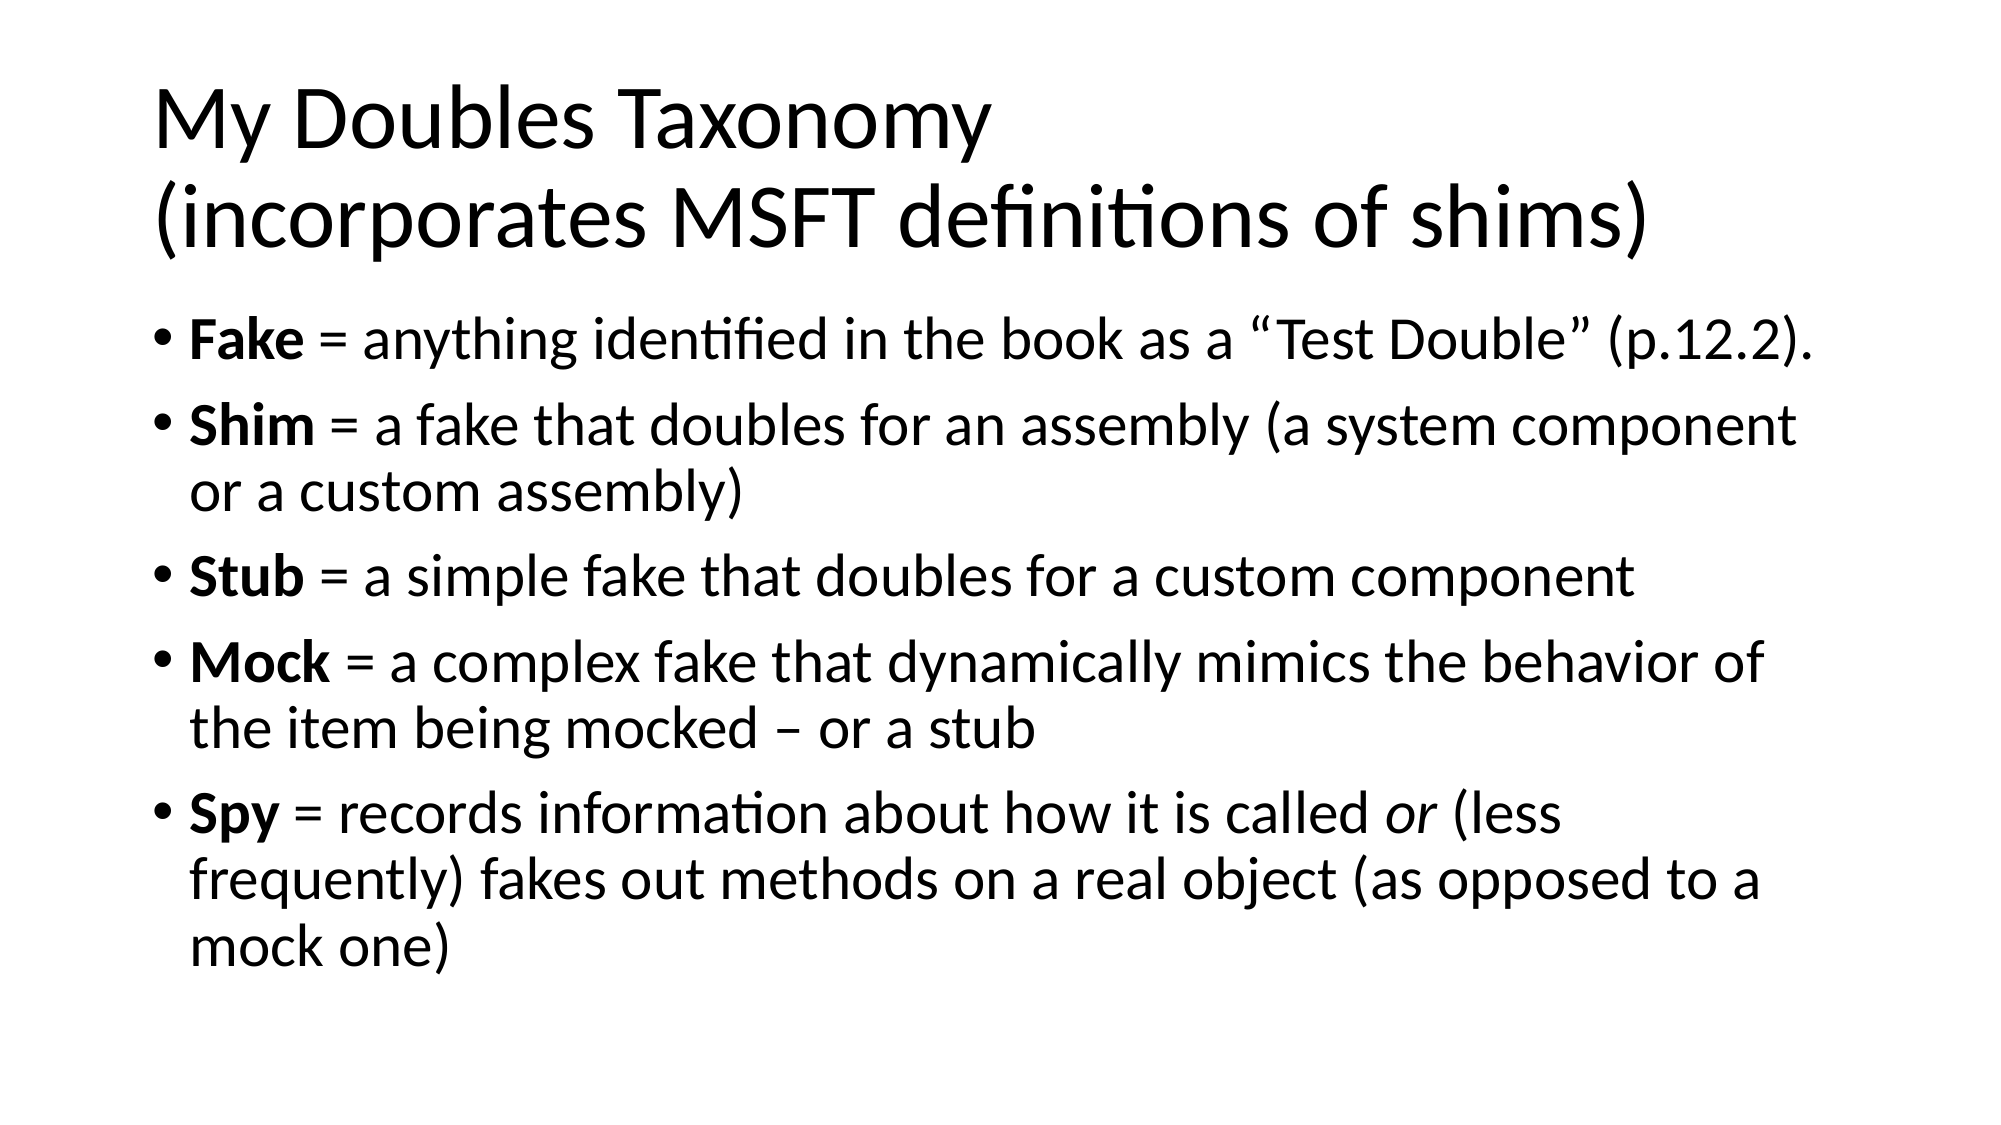

# My Doubles Taxonomy (incorporates MSFT definitions of shims)
Fake = anything identified in the book as a “Test Double” (p.12.2).
Shim = a fake that doubles for an assembly (a system component or a custom assembly)
Stub = a simple fake that doubles for a custom component
Mock = a complex fake that dynamically mimics the behavior of the item being mocked – or a stub
Spy = records information about how it is called or (less frequently) fakes out methods on a real object (as opposed to a mock one)